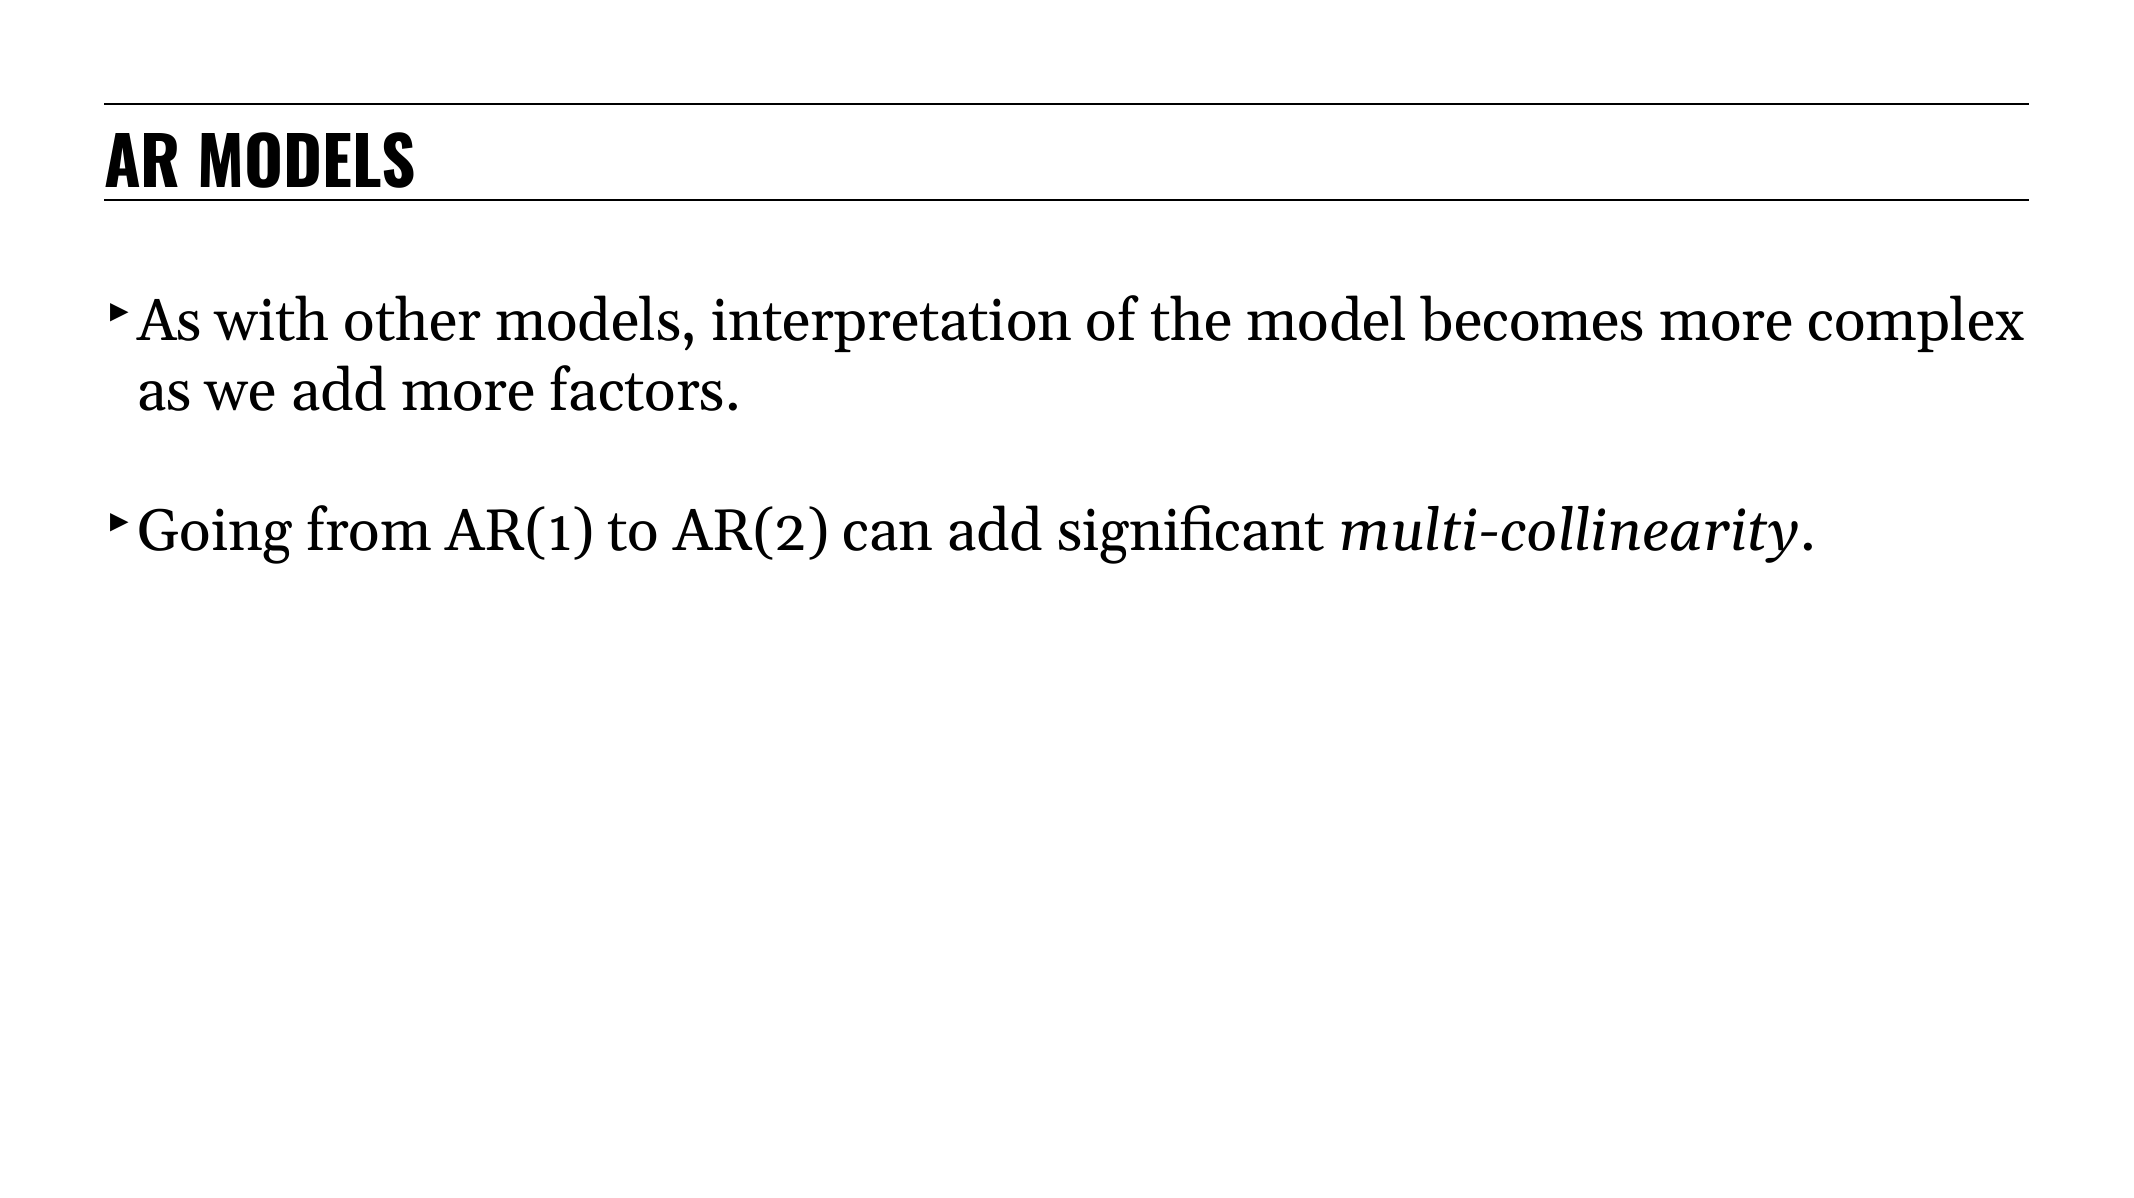

AR MODELS

As with other models, interpretation of the model becomes more complex as we add more factors.

Going from AR(1) to AR(2) can add significant multi-collinearity.